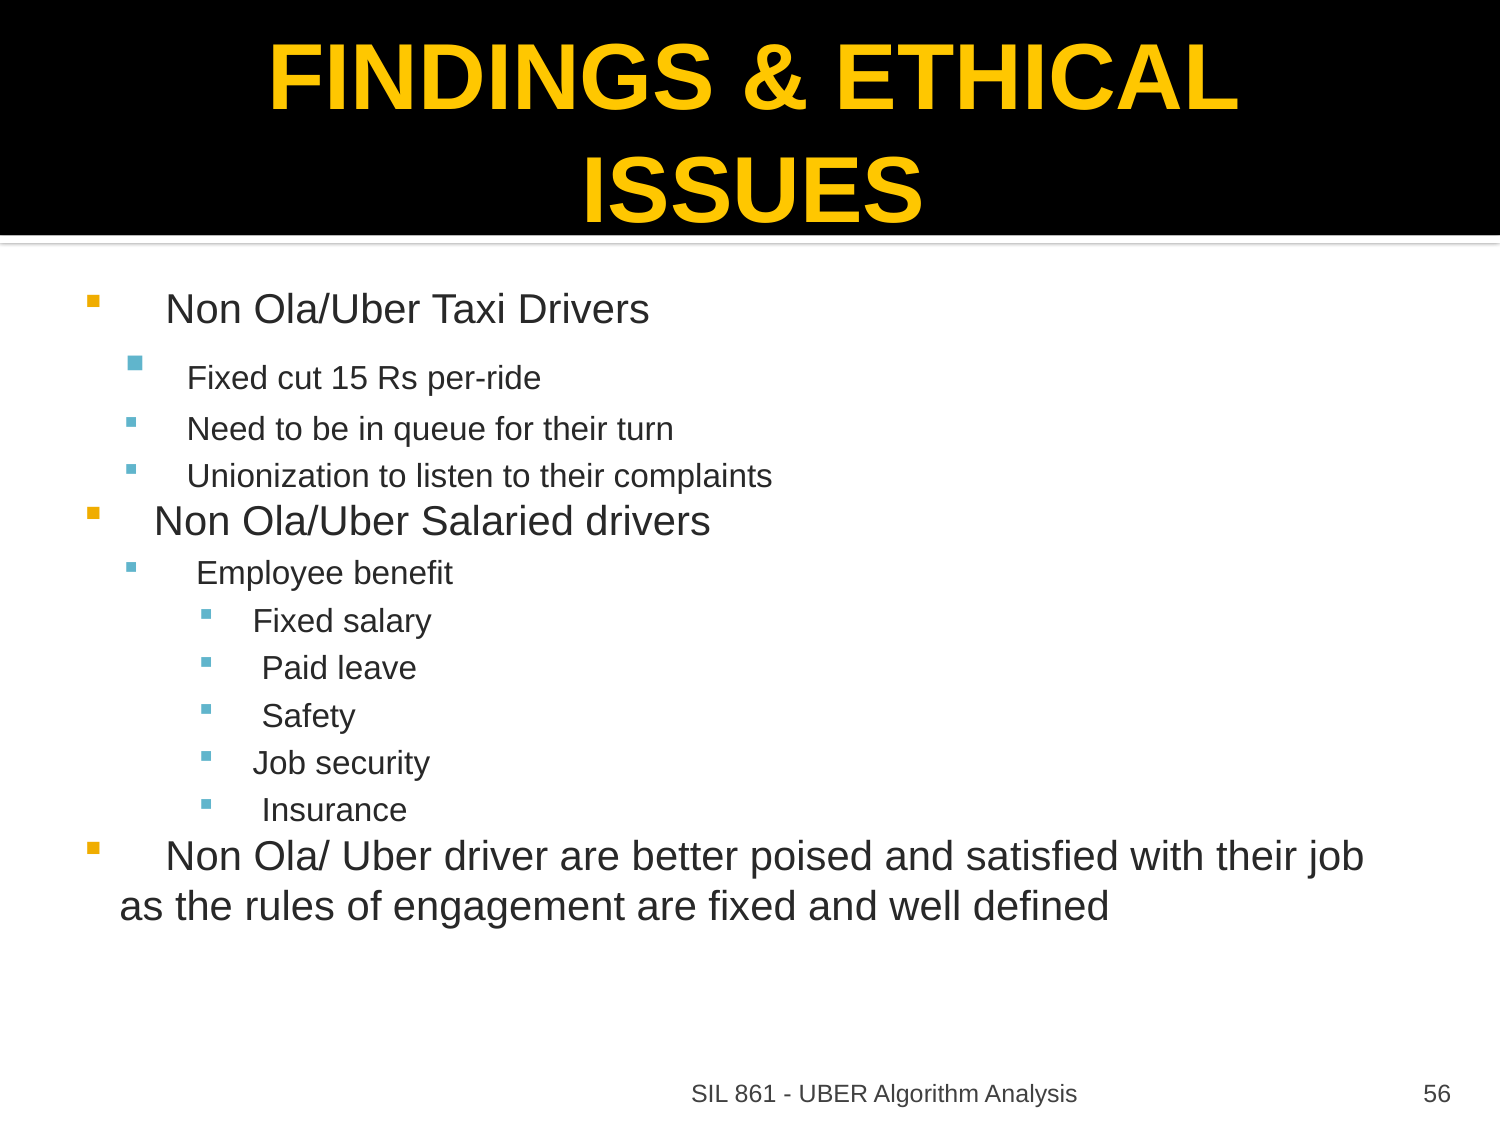

FINDINGS & ETHICAL ISSUES
    Non Ola/Uber Taxi Drivers
  Fixed cut 15 Rs per-ride
   Need to be in queue for their turn
   Unionization to listen to their complaints
   Non Ola/Uber Salaried drivers
    Employee benefit
  Fixed salary
   Paid leave
   Safety
  Job security
   Insurance
    Non Ola/ Uber driver are better poised and satisfied with their job as the rules of engagement are fixed and well defined

SIL 861 - UBER Algorithm Analysis
56